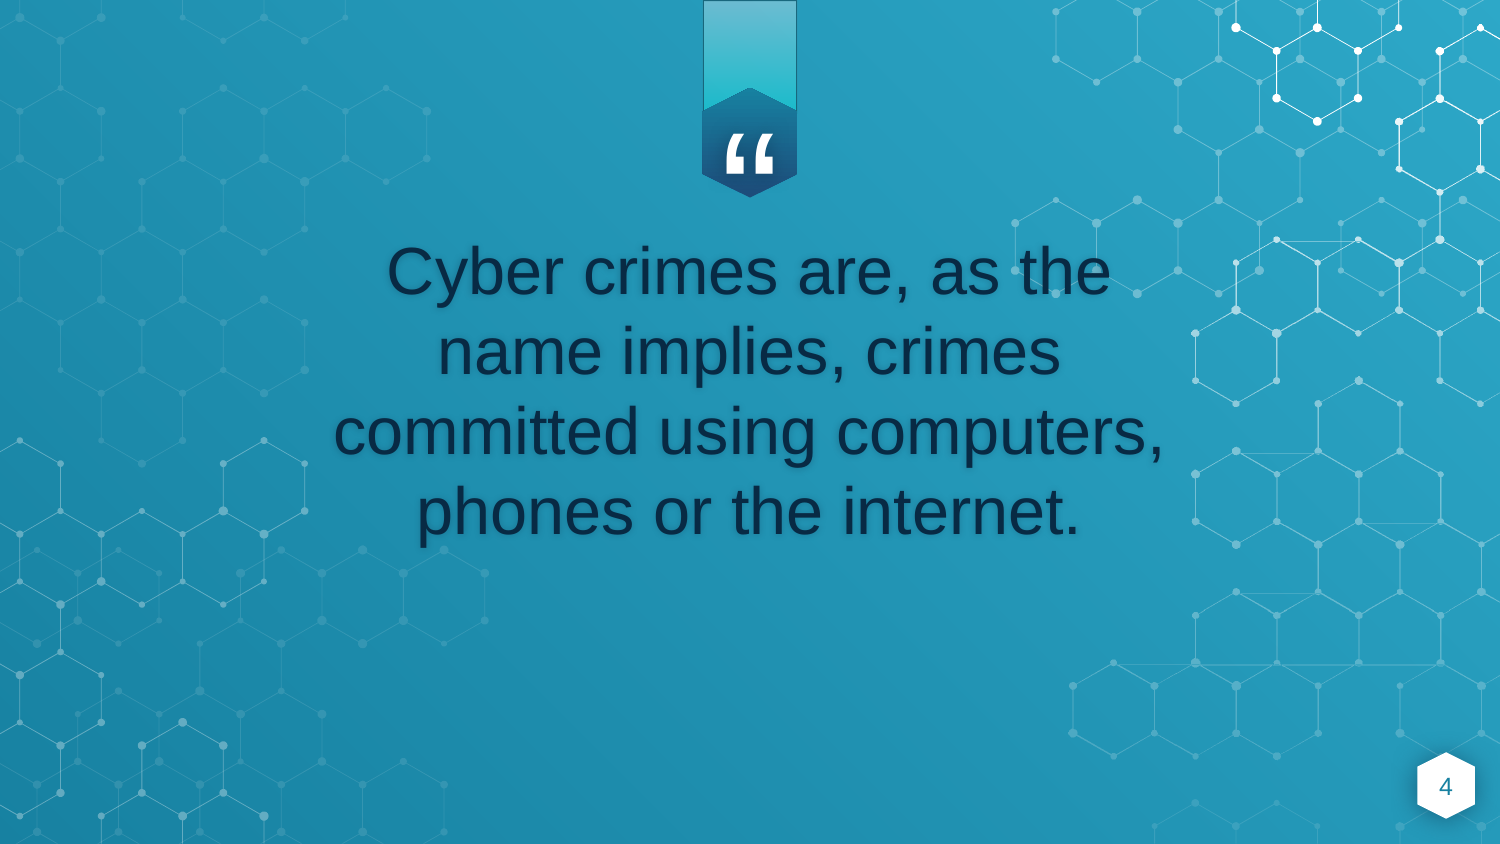

Cyber crimes are, as the name implies, crimes committed using computers, phones or the internet.

4